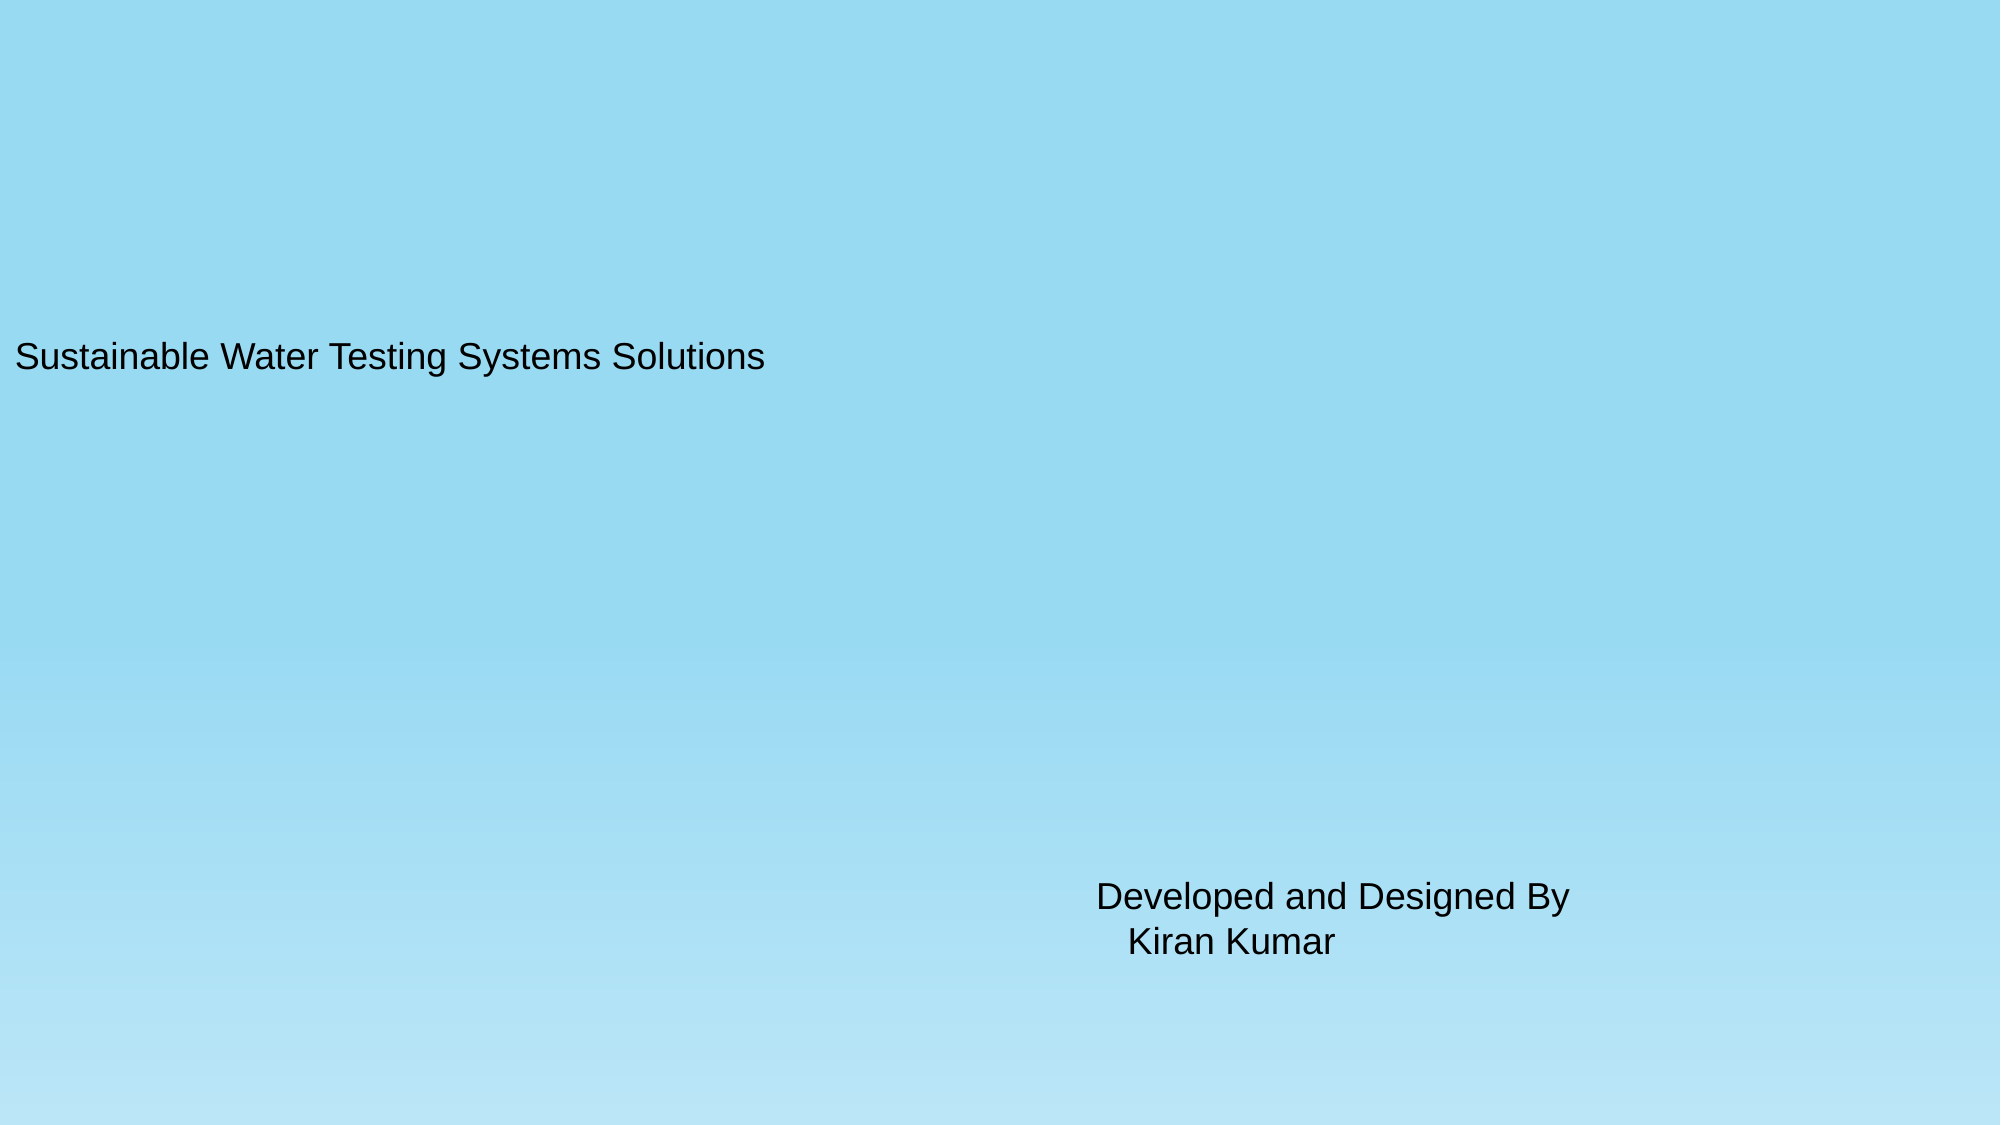

Sustainable Water Testing Systems Solutions

                                                                                                       Developed and Designed By
                                                                                                          Kiran Kumar